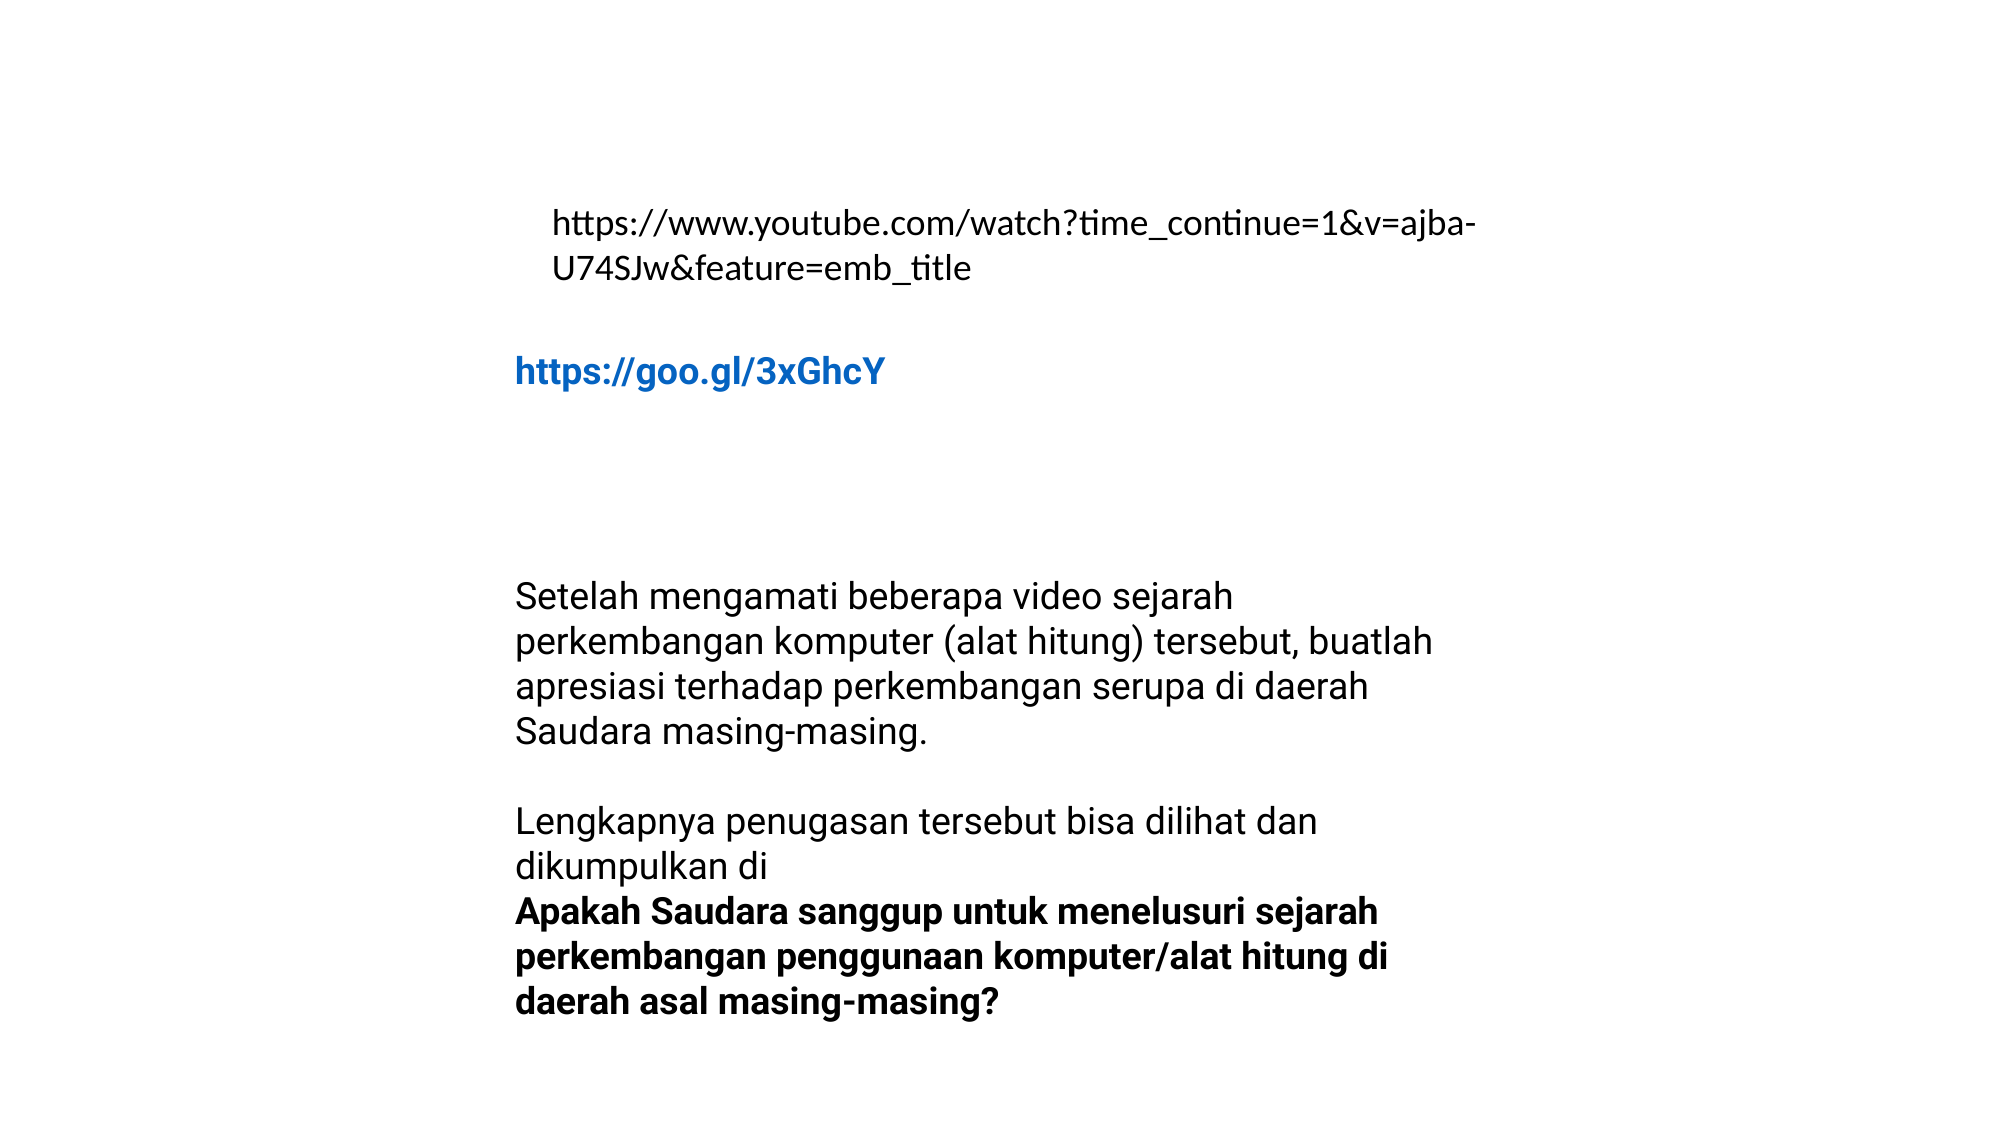

https://www.youtube.com/watch?time_continue=1&v=ajba-U74SJw&feature=emb_title
https://goo.gl/3xGhcY
Setelah mengamati beberapa video sejarah perkembangan komputer (alat hitung) tersebut, buatlah apresiasi terhadap perkembangan serupa di daerah Saudara masing-masing.
Lengkapnya penugasan tersebut bisa dilihat dan dikumpulkan di
Apakah Saudara sanggup untuk menelusuri sejarah perkembangan penggunaan komputer/alat hitung di daerah asal masing-masing?